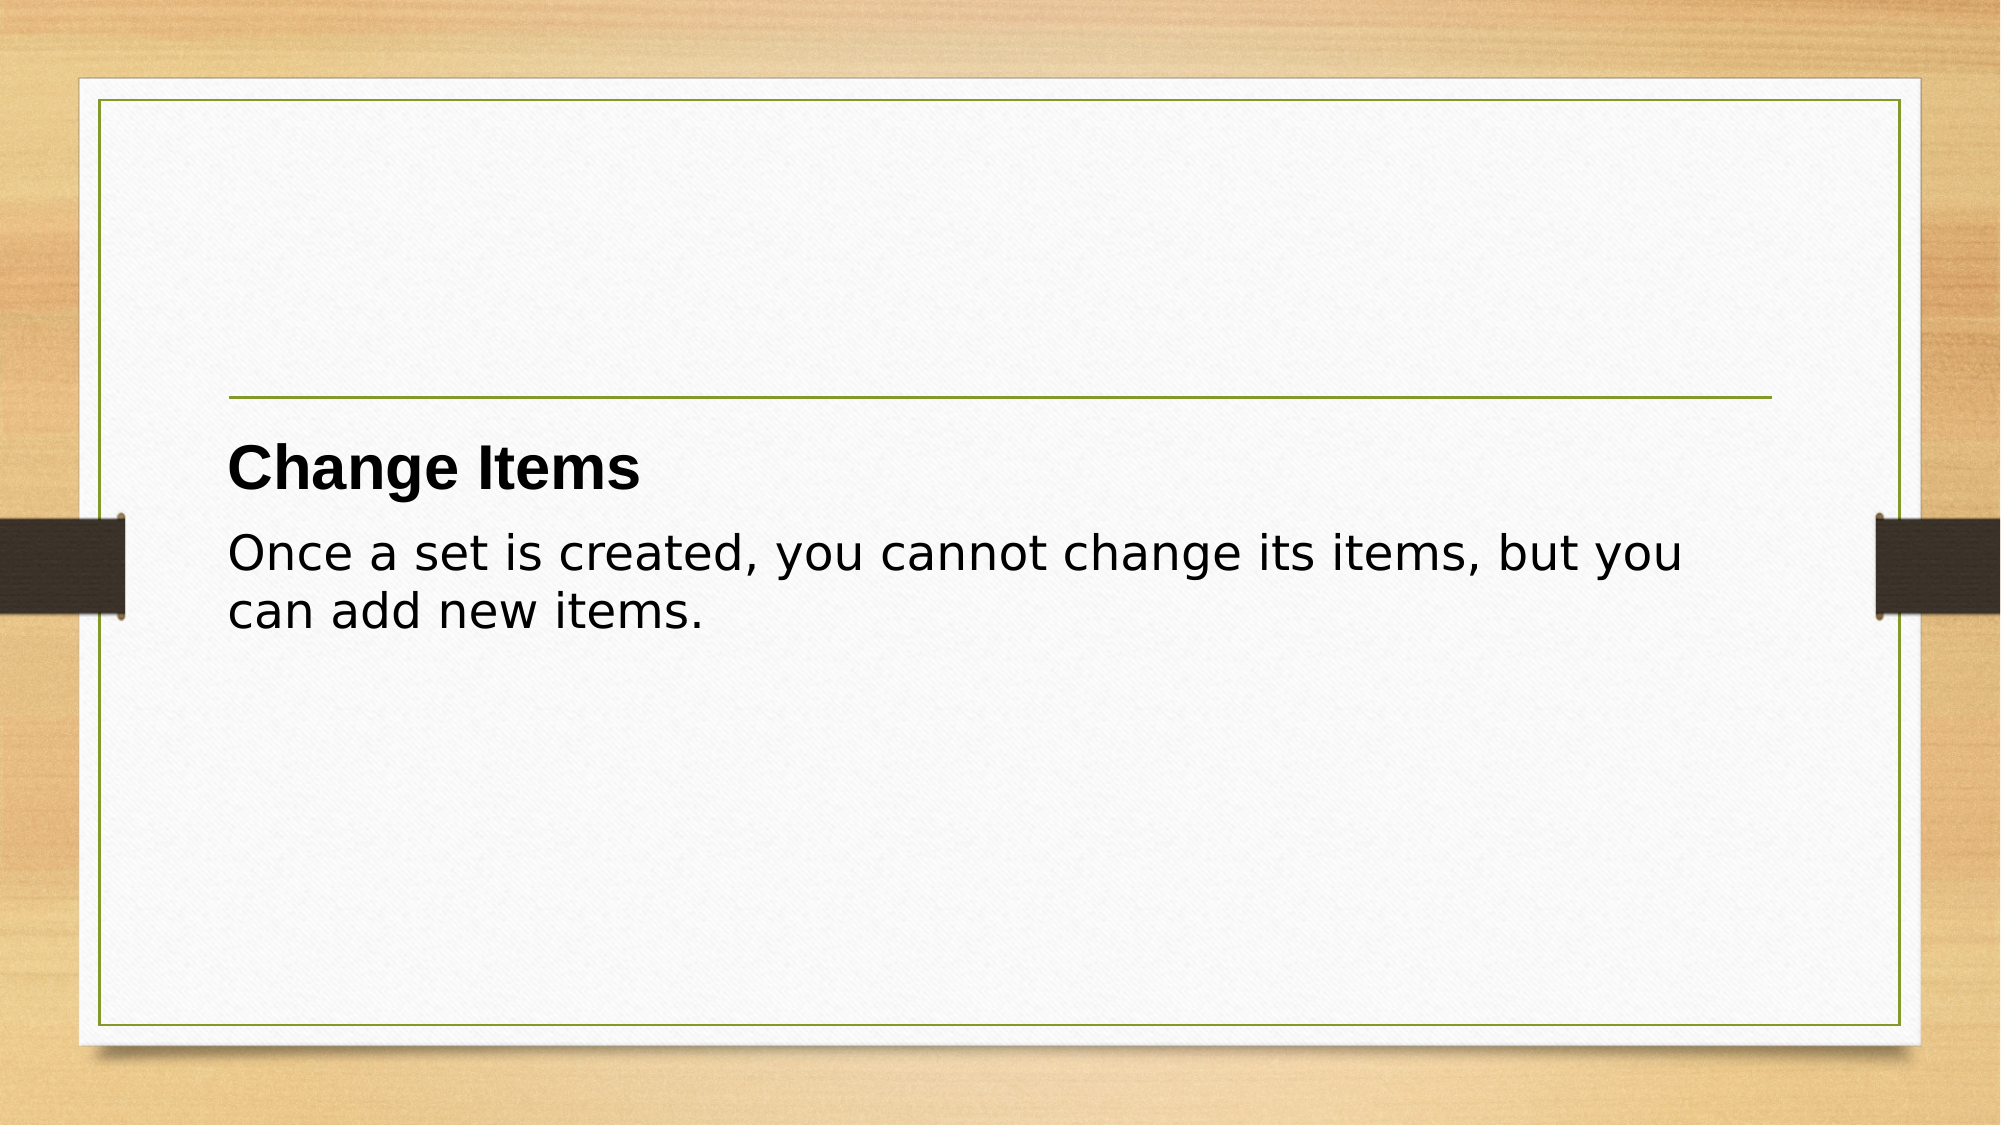

#
Change Items
Once a set is created, you cannot change its items, but you can add new items.